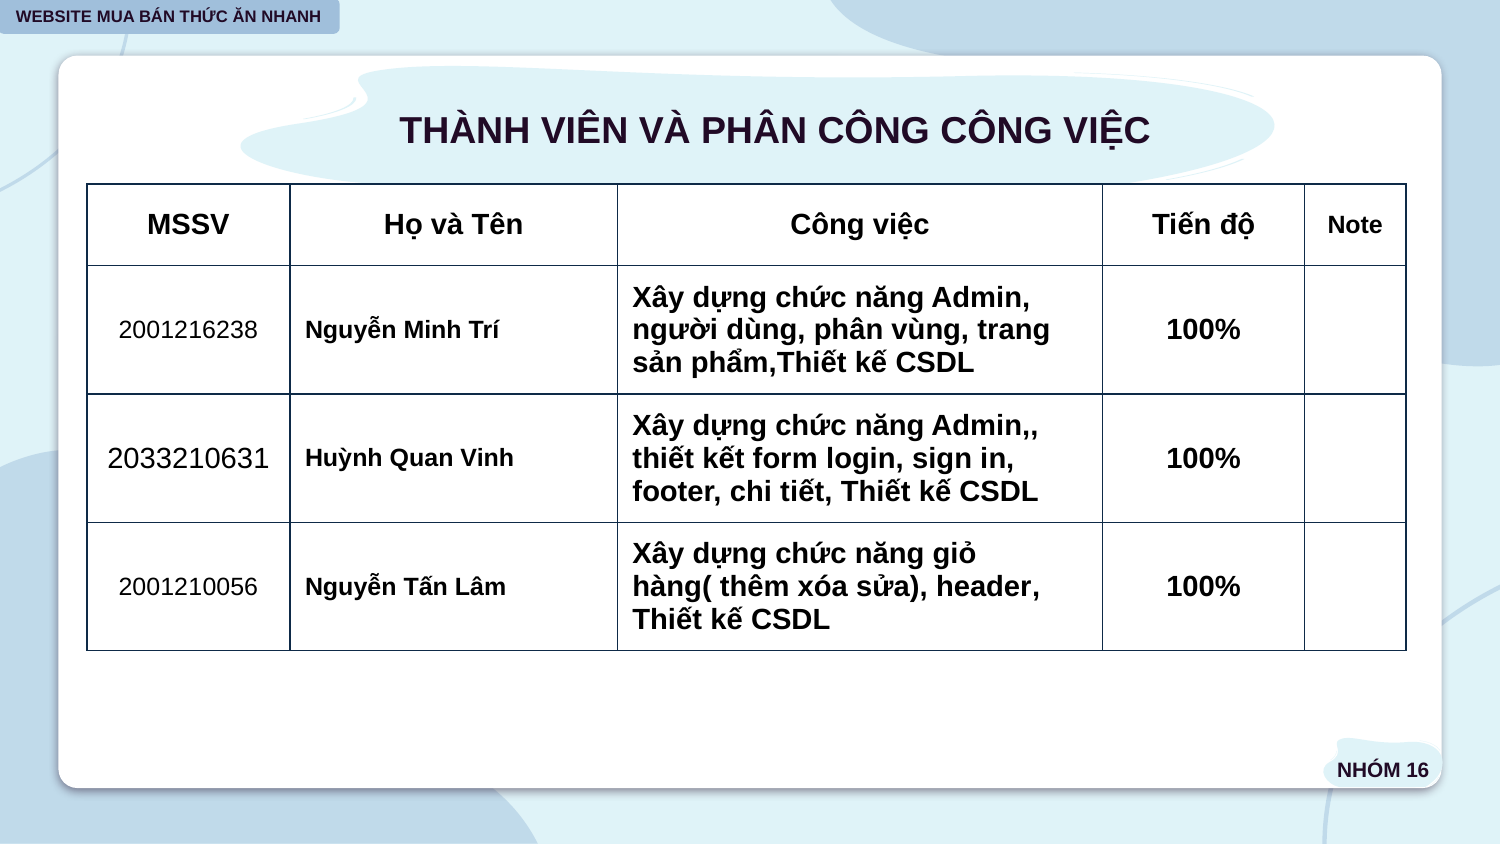

WEBSITE MUA BÁN THỨC ĂN NHANH

THÀNH VIÊN VÀ PHÂN CÔNG CÔNG VIỆC
| MSSV | Họ và Tên | Công việc | Tiến độ | Note |
| --- | --- | --- | --- | --- |
| 2001216238 | Nguyễn Minh Trí | Xây dựng chức năng Admin, người dùng, phân vùng, trang sản phẩm,Thiết kế CSDL | 100% |  |
| 2033210631 | Huỳnh Quan Vinh | Xây dựng chức năng Admin,, thiết kết form login, sign in, footer, chi tiết, Thiết kế CSDL | 100% |  |
| 2001210056 | Nguyễn Tấn Lâm | Xây dựng chức năng giỏ hàng( thêm xóa sửa), header, Thiết kế CSDL | 100% |  |
NHÓM 16